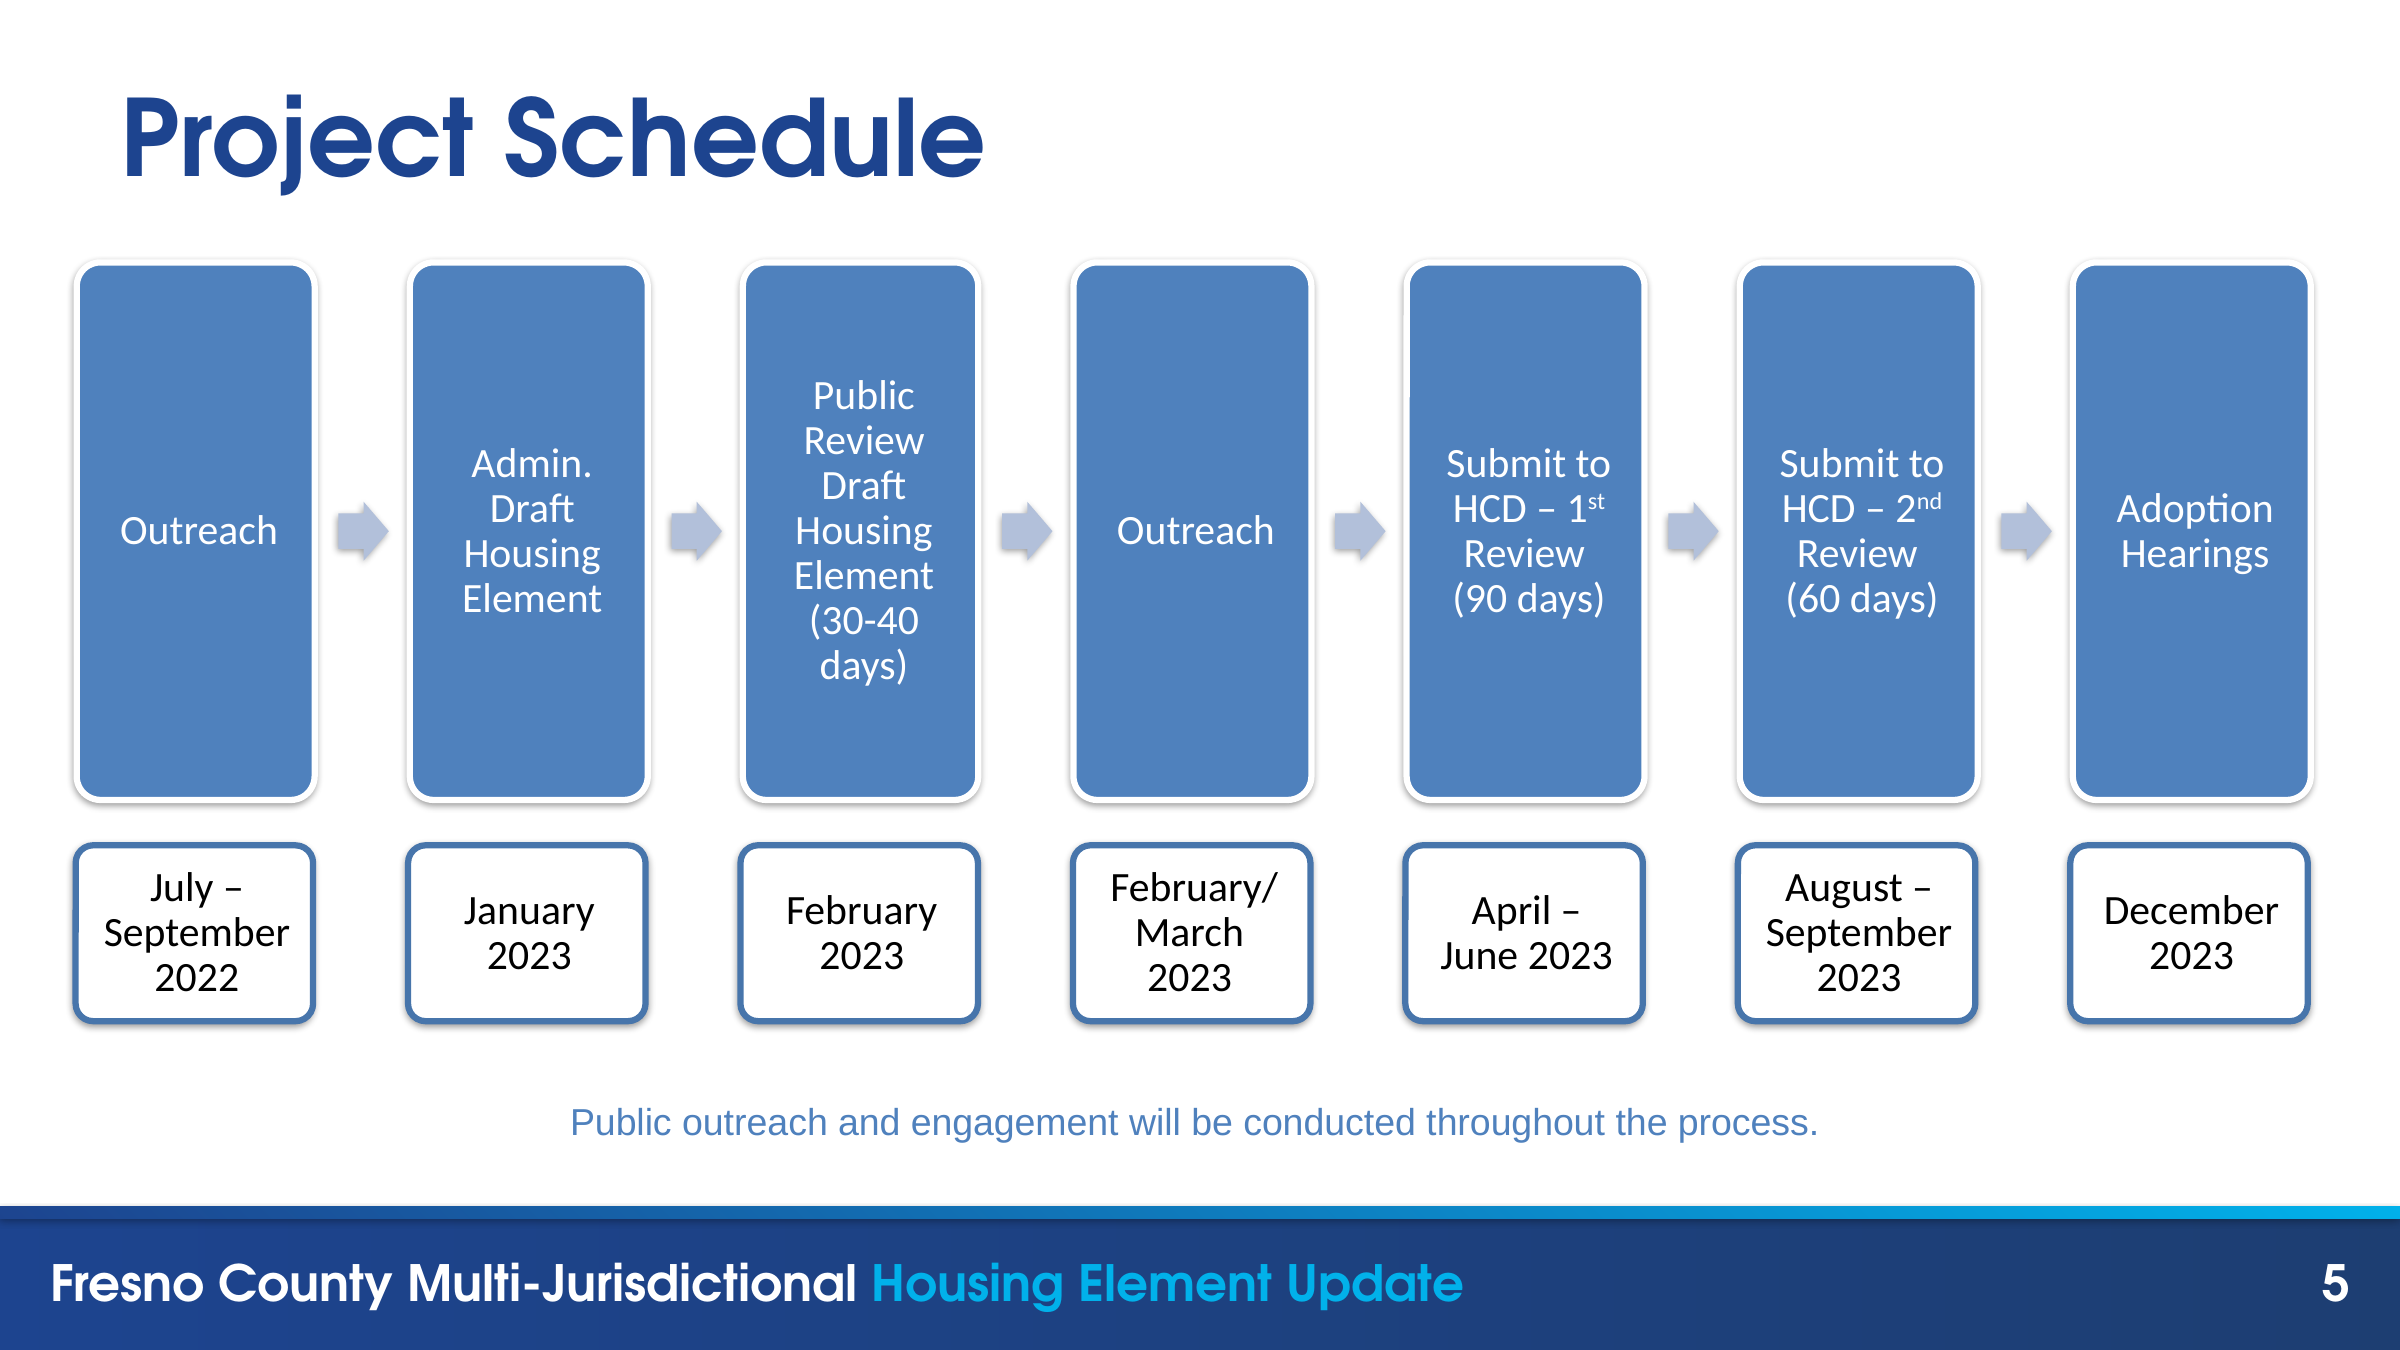

# Project Schedule
Outreach

Admin. Draft Housing Element

Public Review Draft Housing Element (30-40 days)

Outreach

Submit to HCD – 1st Review
(90 days)

Submit to HCD – 2nd Review
(60 days)

Adoption Hearings
July – September 2022

January 2023

February 2023

February/ March
2023

April – June 2023

August – September 2023

December 2023
Public outreach and engagement will be conducted throughout the process.